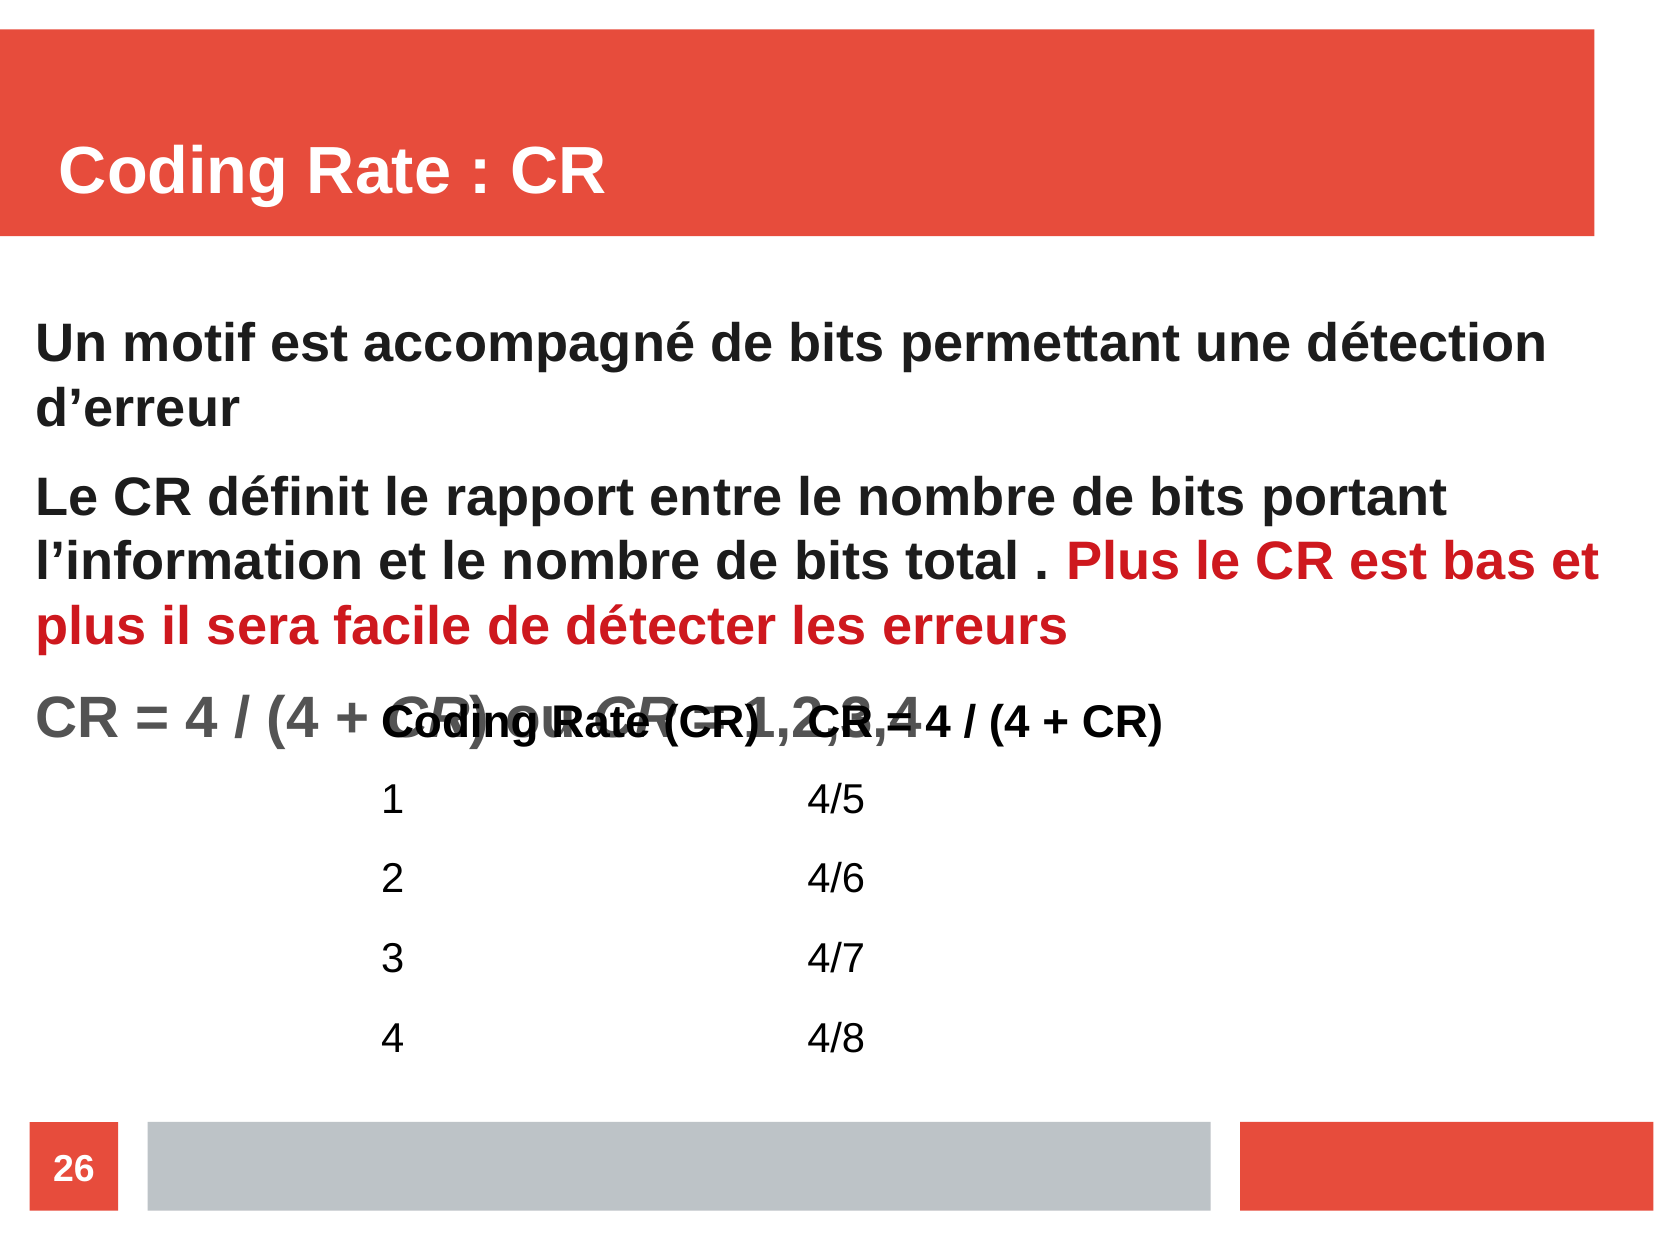

Coding Rate : CR
Un motif est accompagné de bits permettant une détection d’erreur
Le CR définit le rapport entre le nombre de bits portant l’information et le nombre de bits total . Plus le CR est bas et plus il sera facile de détecter les erreurs
CR = 4 / (4 + CR) ou CR = 1,2,3,4

| Coding Rate (CR) | CR = 4 / (4 + CR) |
| --- | --- |
| 1 | 4/5 |
| 2 | 4/6 |
| 3 | 4/7 |
| 4 | 4/8 |
26